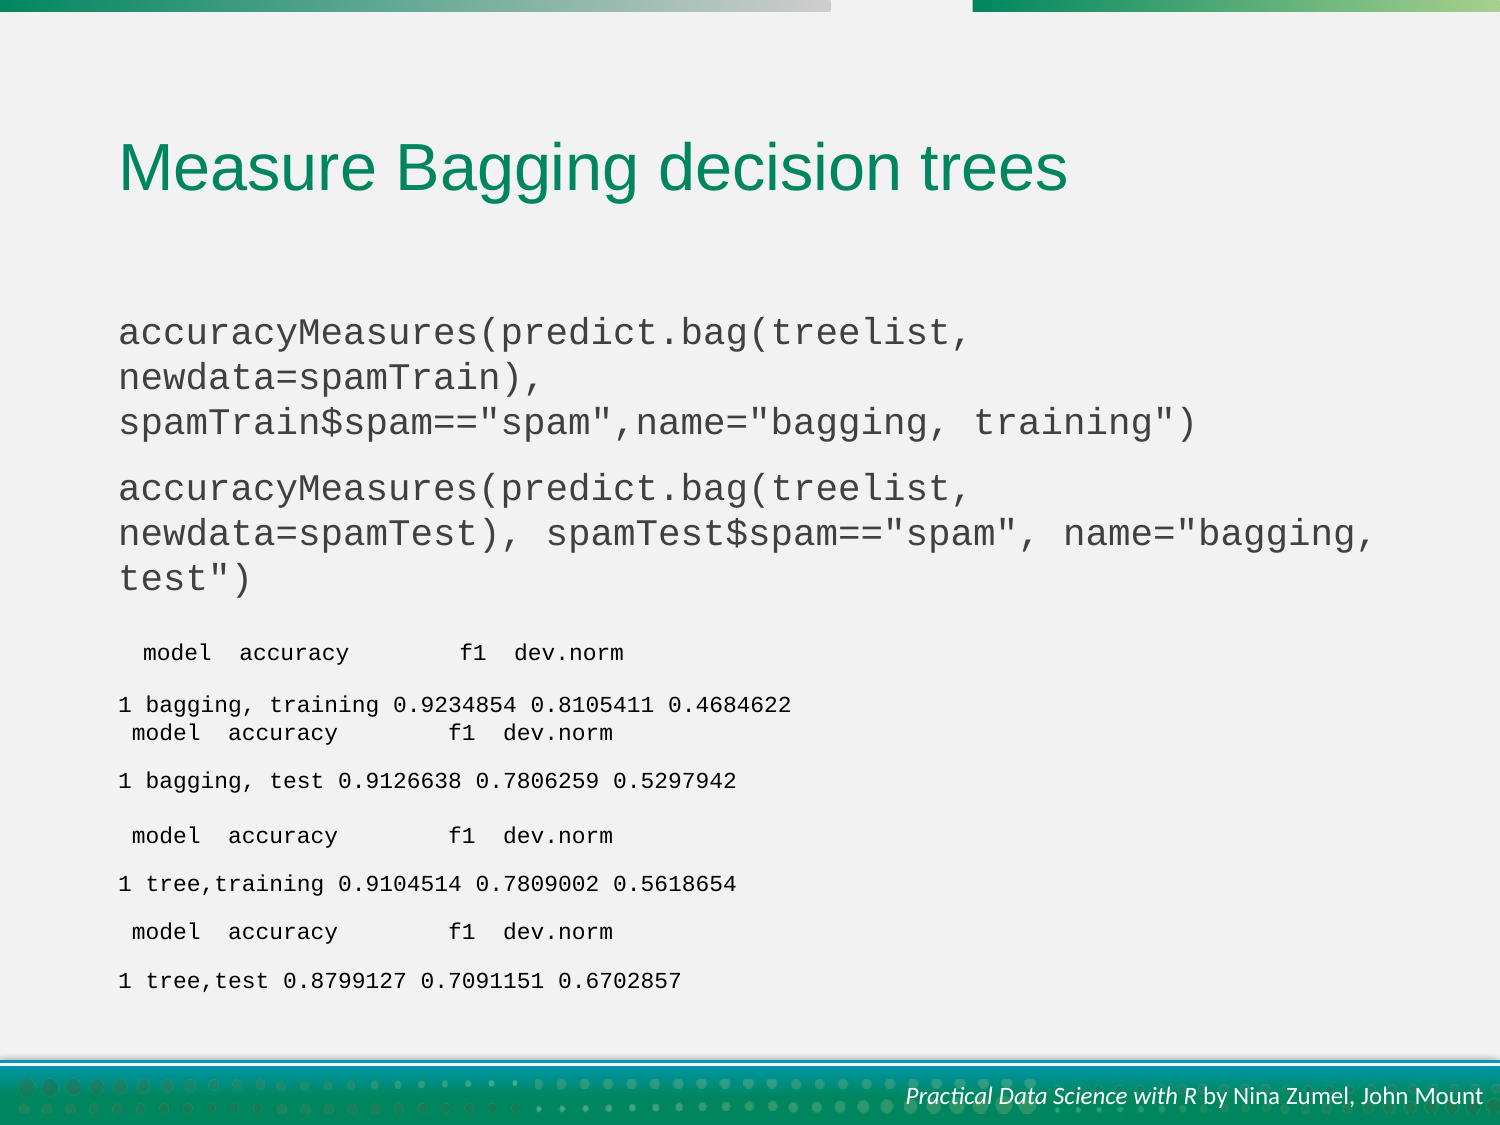

# Measure Bagging decision trees
accuracyMeasures(predict.bag(treelist, newdata=spamTrain), spamTrain$spam=="spam",name="bagging, training")
accuracyMeasures(predict.bag(treelist, newdata=spamTest), spamTest$spam=="spam", name="bagging, test")
 model  accuracy        f1  dev.norm
1 bagging, training 0.9234854 0.8105411 0.4684622
 model  accuracy        f1  dev.norm
1 bagging, test 0.9126638 0.7806259 0.5297942
 model  accuracy        f1  dev.norm
1 tree,training 0.9104514 0.7809002 0.5618654
 model  accuracy        f1  dev.norm
1 tree,test 0.8799127 0.7091151 0.6702857
Practical Data Science with R by Nina Zumel, John Mount